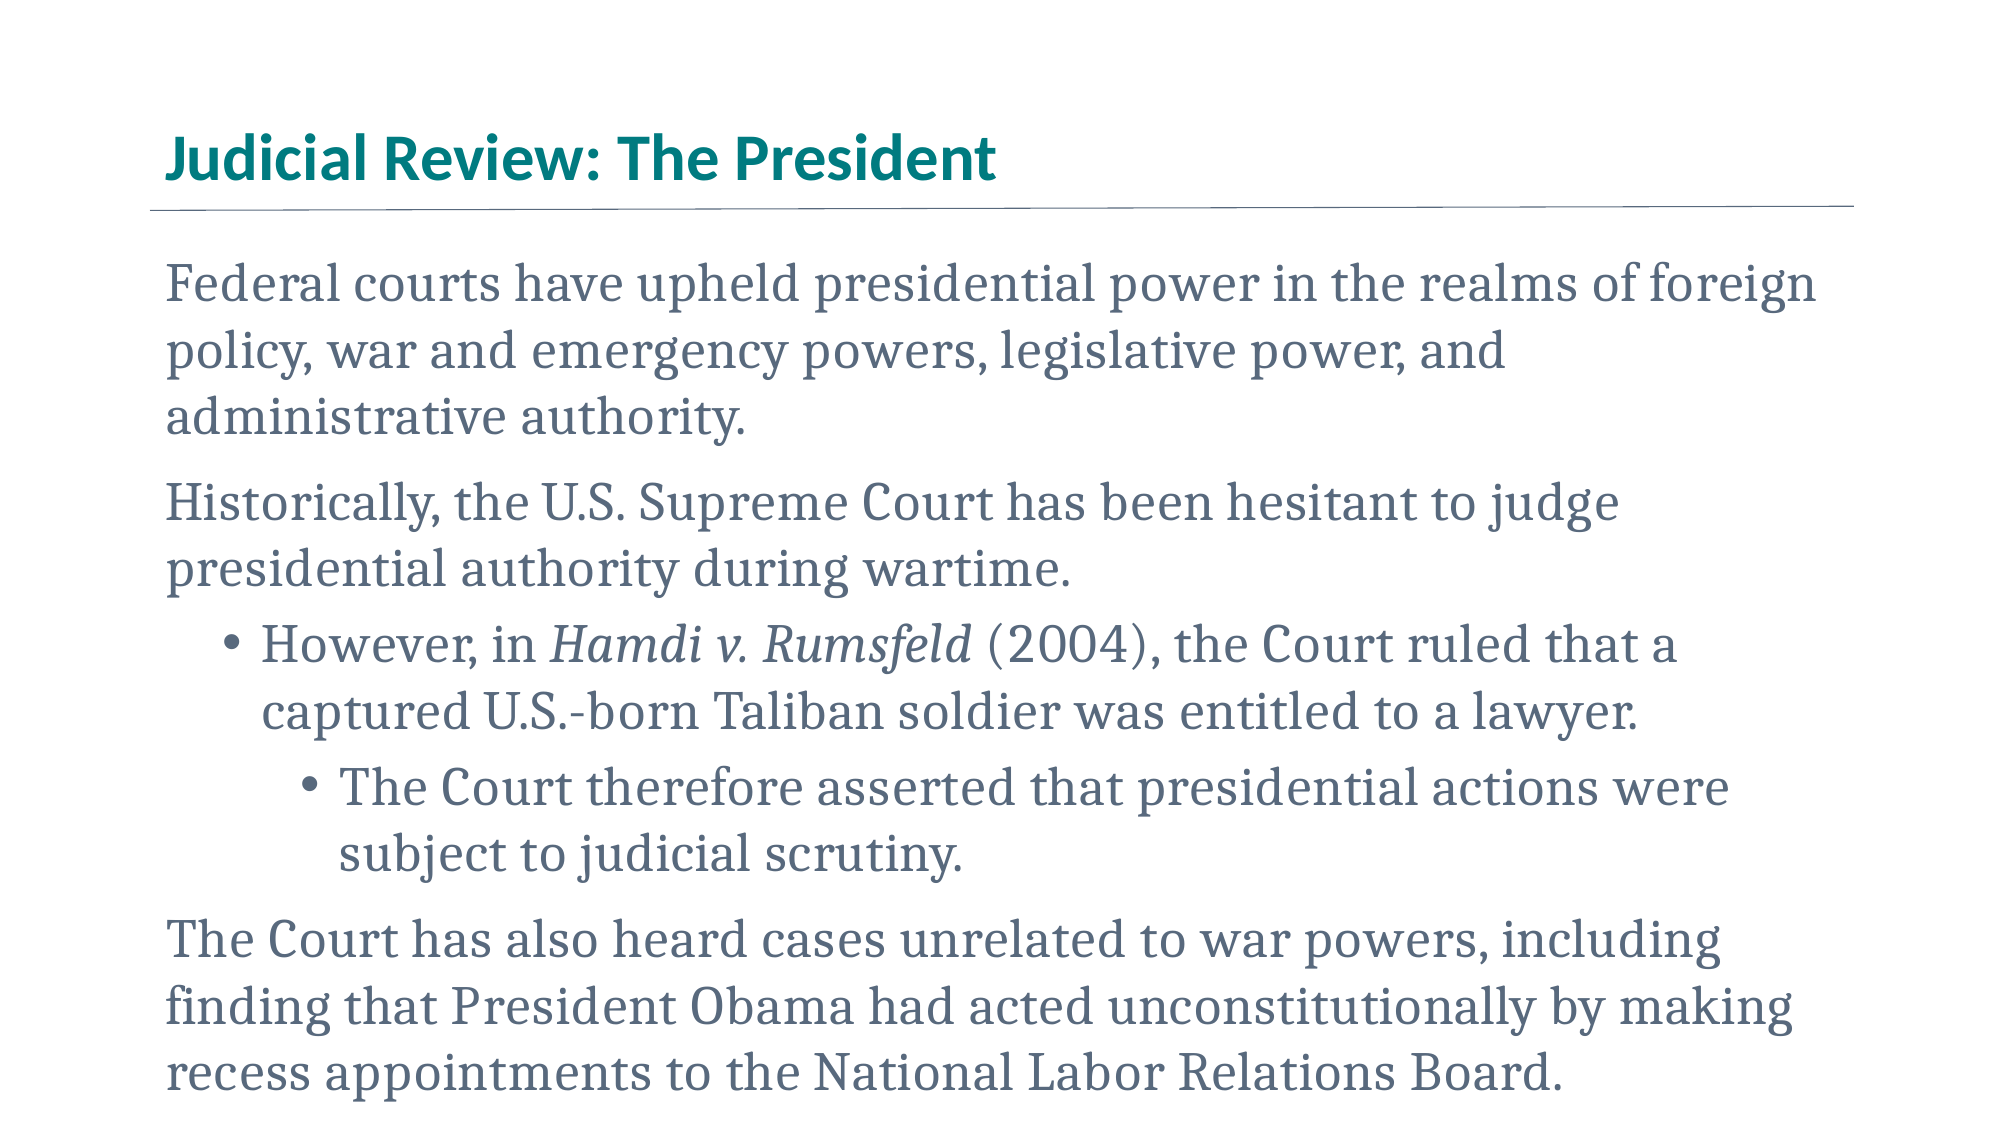

# Judicial Review: The President
Federal courts have upheld presidential power in the realms of foreign policy, war and emergency powers, legislative power, and administrative authority.
Historically, the U.S. Supreme Court has been hesitant to judge presidential authority during wartime.
However, in Hamdi v. Rumsfeld (2004), the Court ruled that a captured U.S.-born Taliban soldier was entitled to a lawyer.
The Court therefore asserted that presidential actions were subject to judicial scrutiny.
The Court has also heard cases unrelated to war powers, including finding that President Obama had acted unconstitutionally by making recess appointments to the National Labor Relations Board.